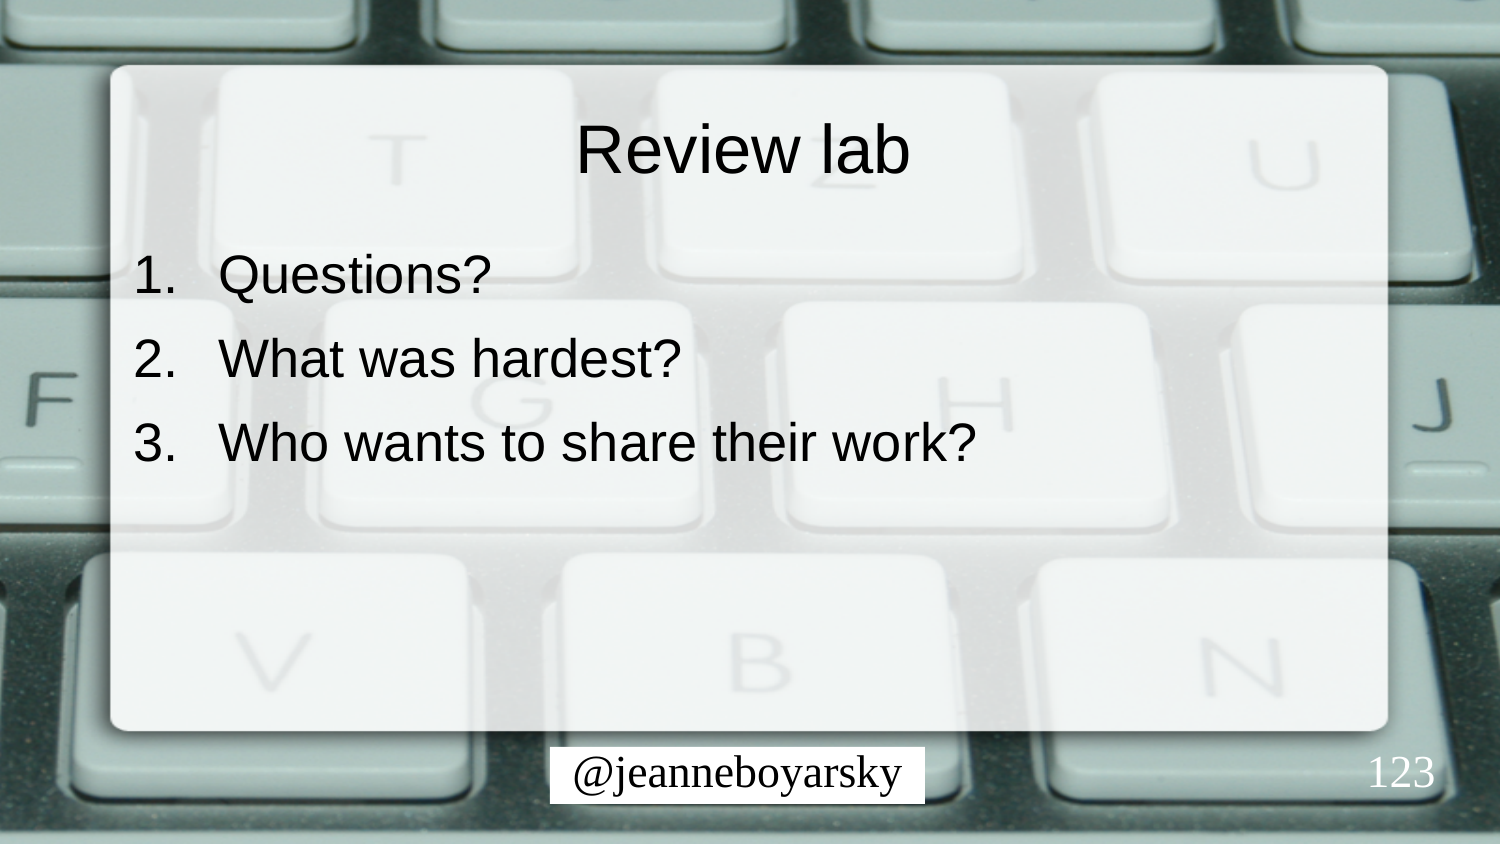

# Review lab
Questions?
What was hardest?
Who wants to share their work?
123